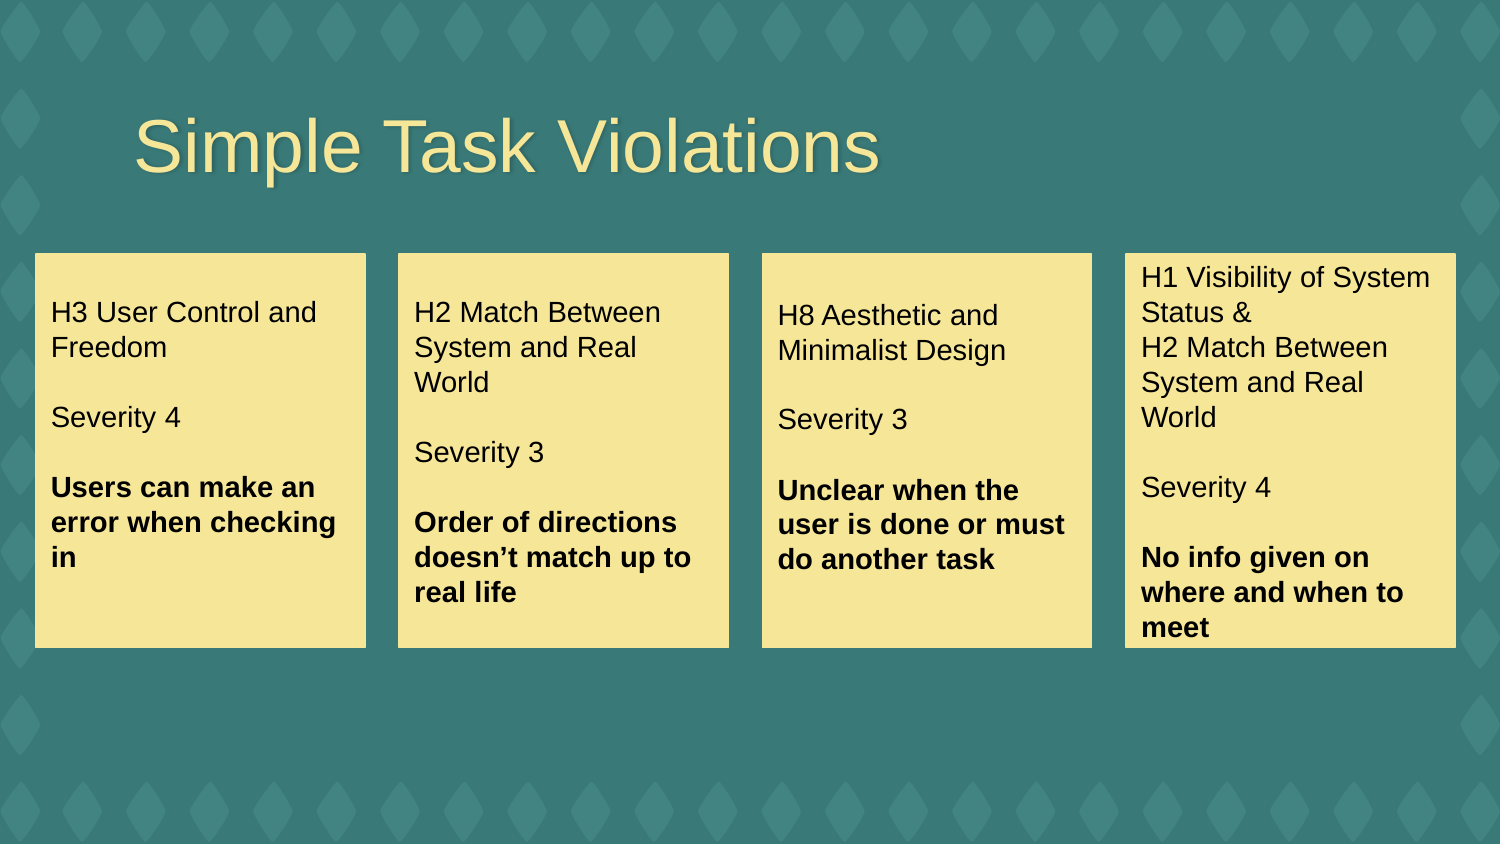

# Simple Task Violations
H3 User Control and Freedom

Severity 4

Users can make an error when checking in

H2 Match Between System and Real World

Severity 3

Order of directions doesn’t match up to real life

H8 Aesthetic and Minimalist Design

Severity 3

Unclear when the user is done or must do another task

H1 Visibility of System Status &
H2 Match Between System and Real World

Severity 4

No info given on where and when to meet